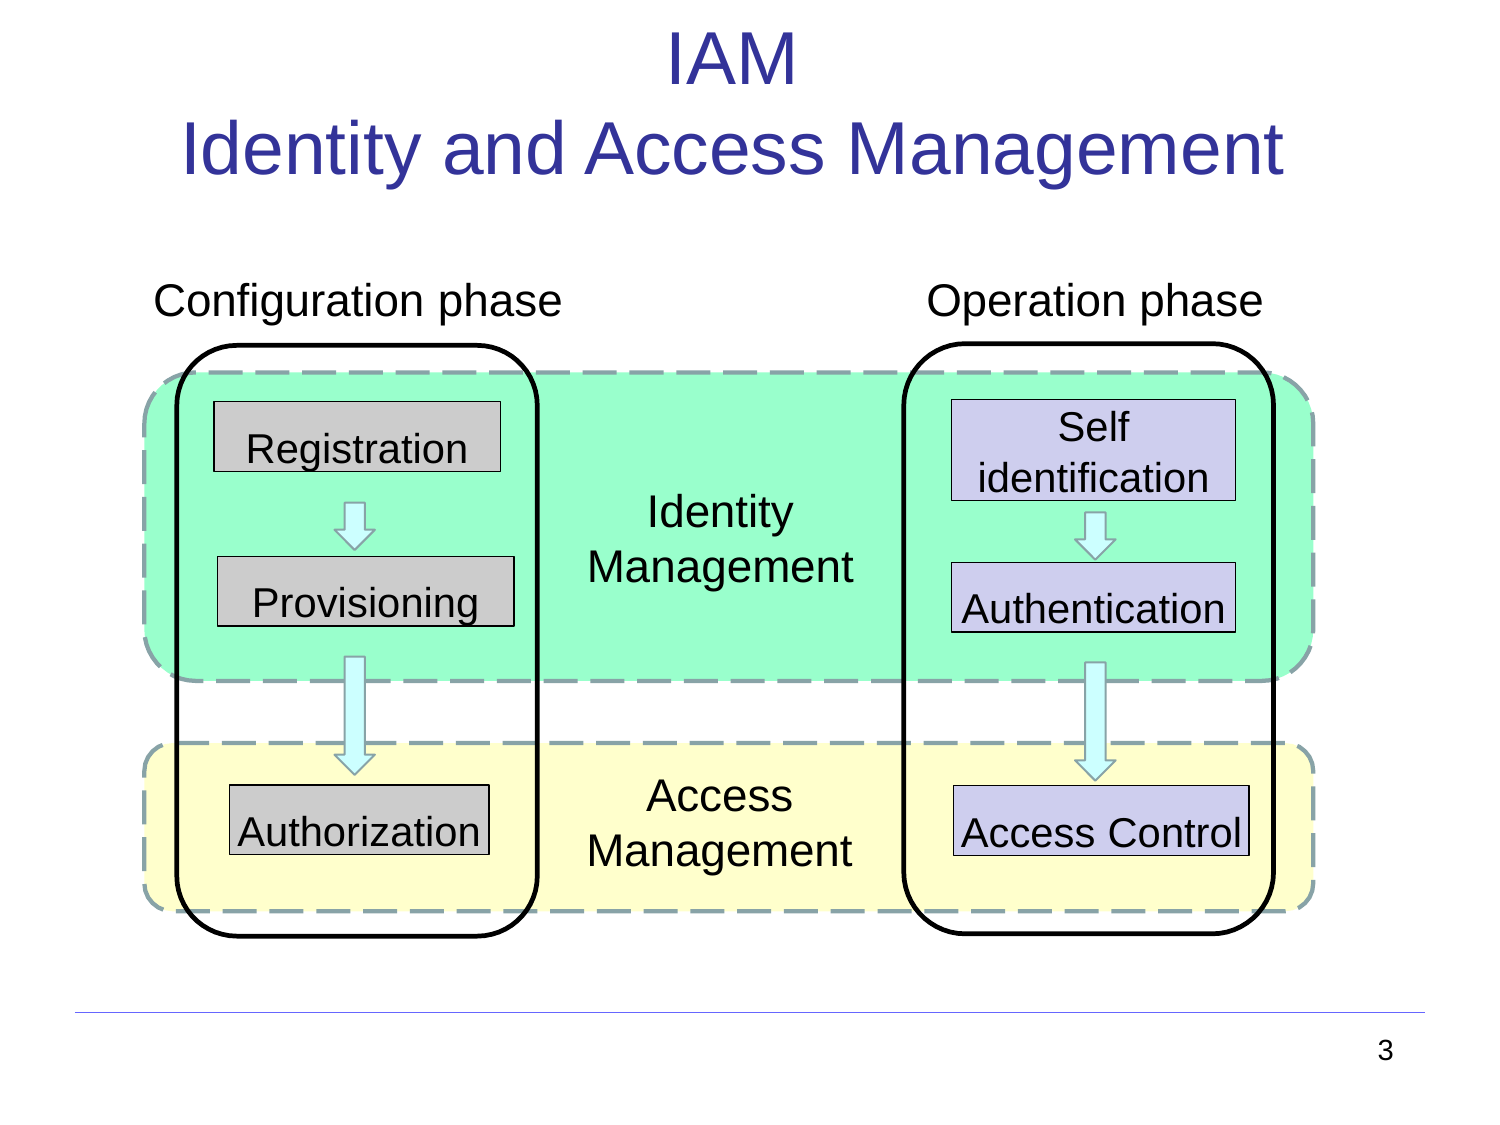

# IAM
Identity and Access Management
Configuration phase	Operation phase

Self  identification
Registration
Identity  Management
Provisioning
Authentication

Access  Management
Authorization
Access Control
3